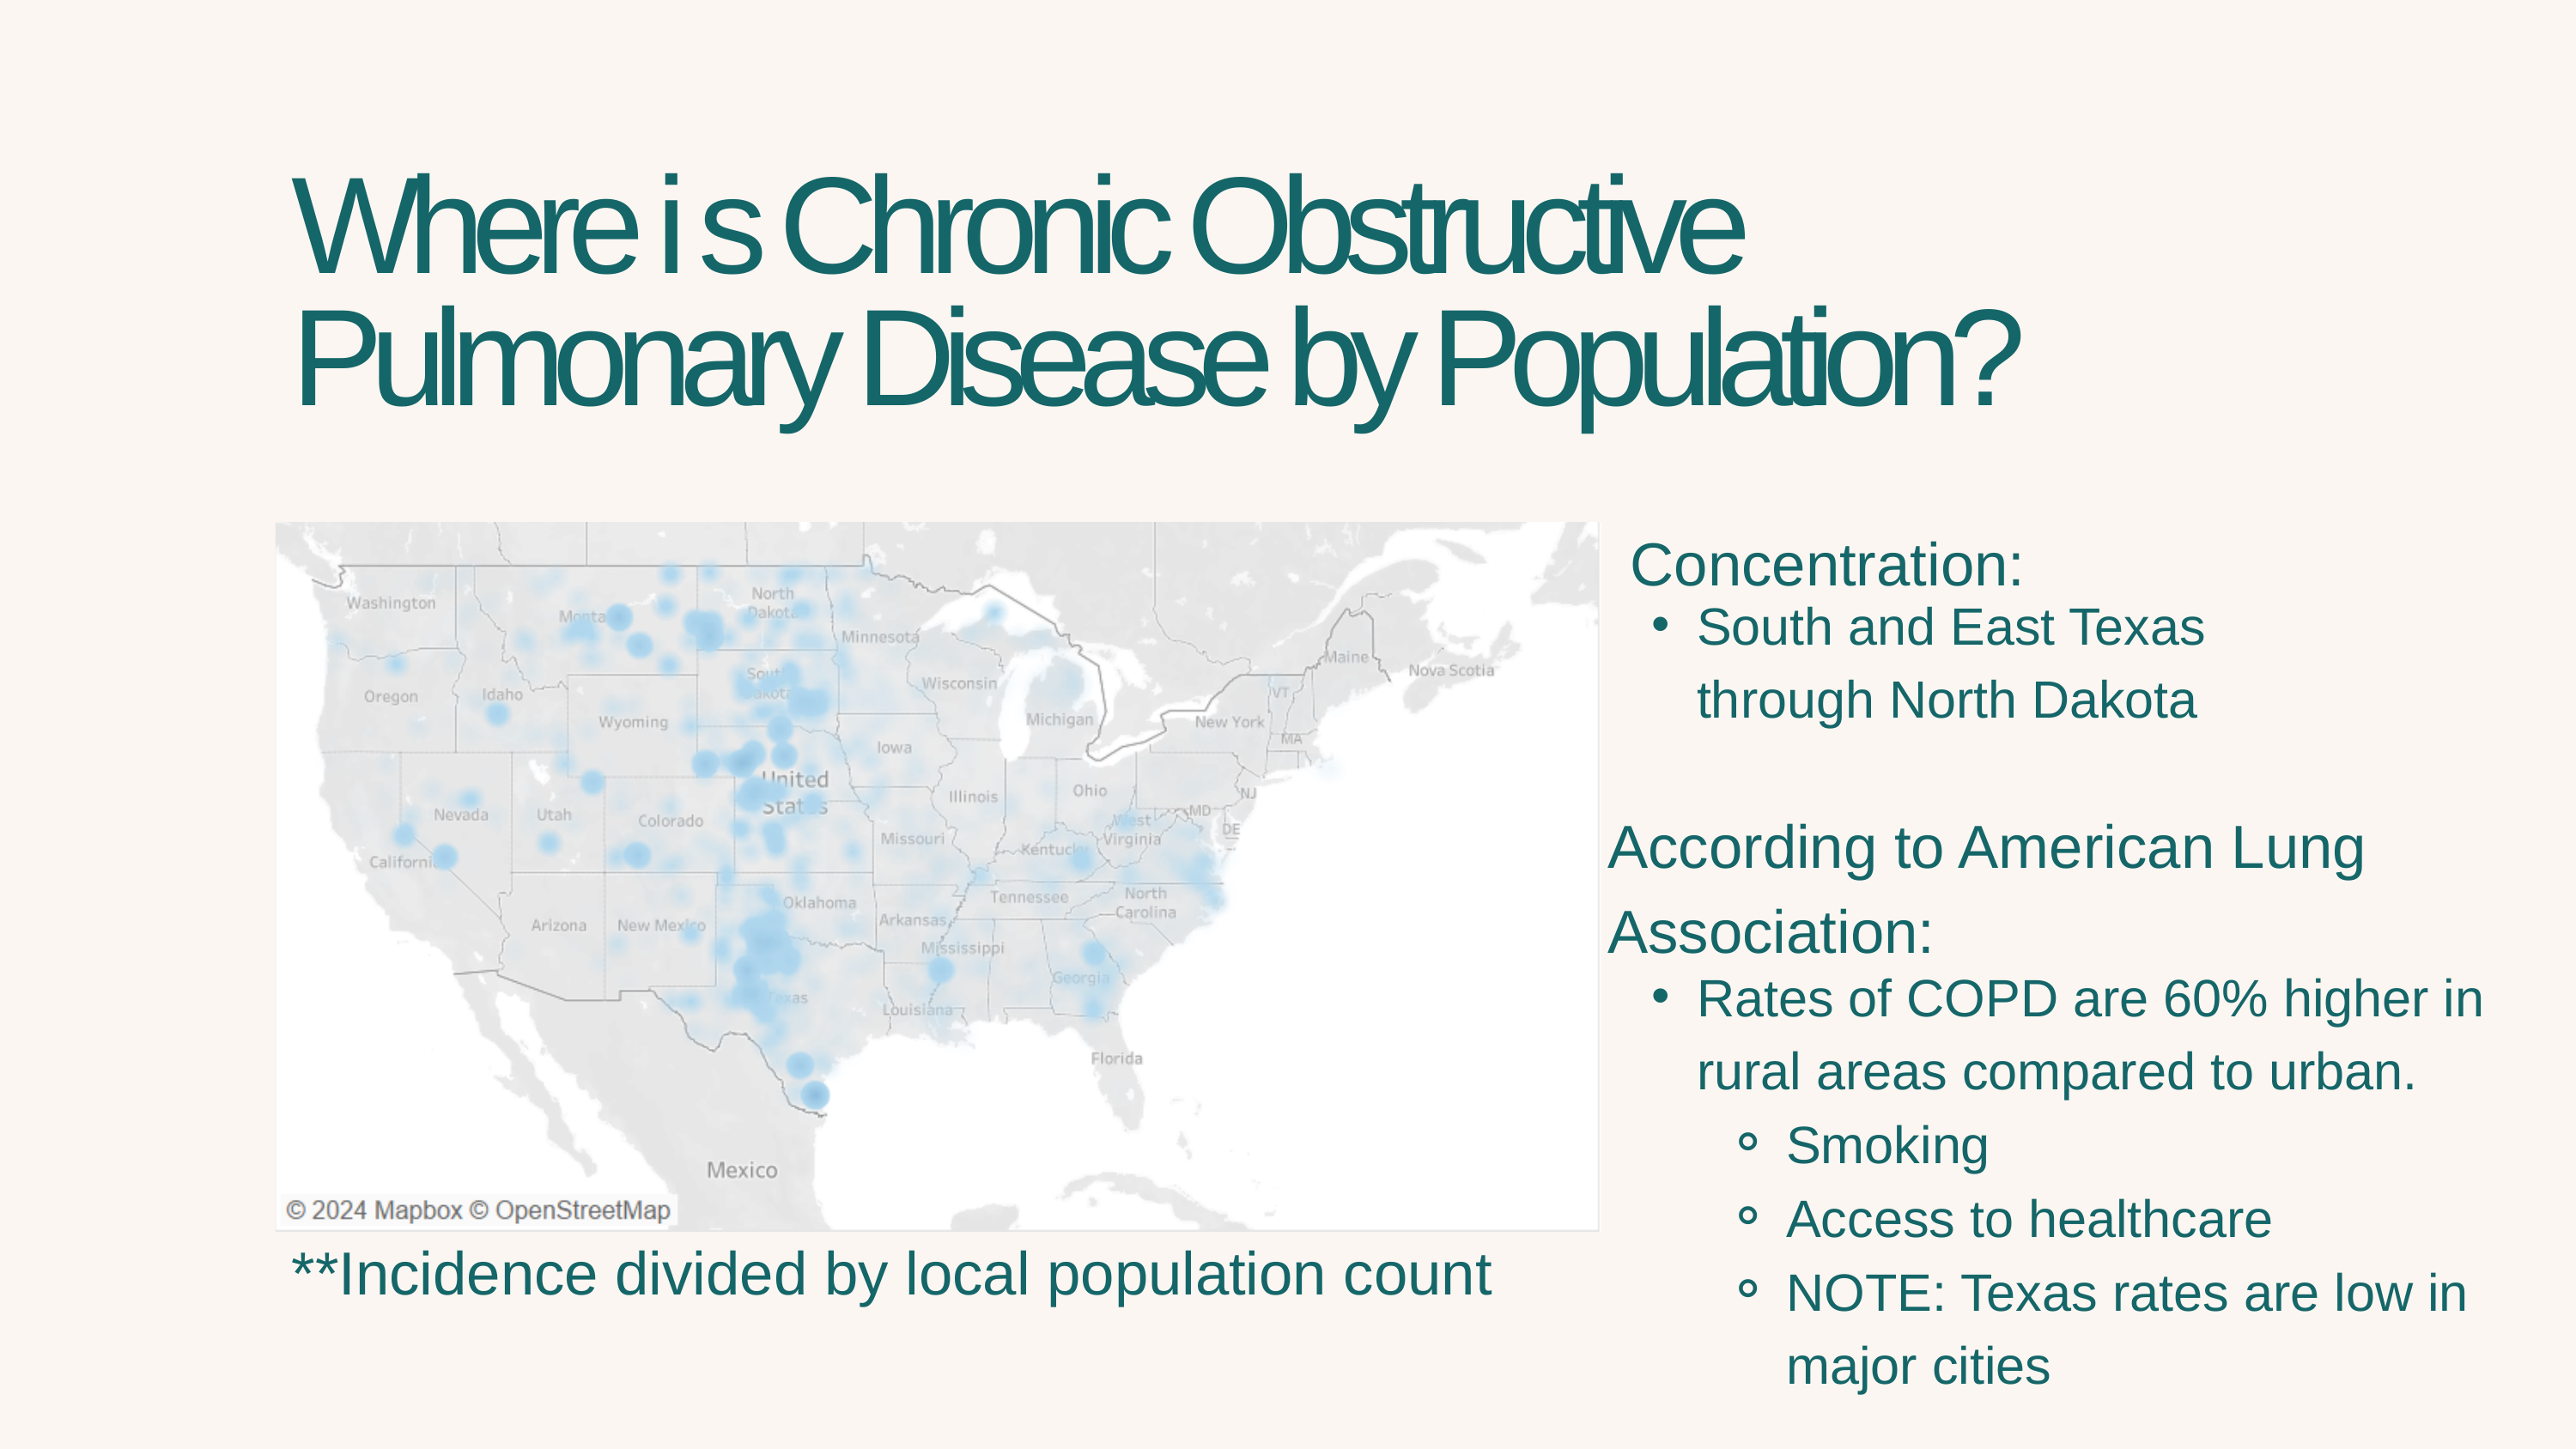

Where i s Chronic Obstructive Pulmonary Disease by Population?

Concentration:

South and East Texas through North Dakota
According to American Lung Association:
Rates of COPD are 60% higher in rural areas compared to urban.
Smoking
Access to healthcare
NOTE: Texas rates are low in major cities
**Incidence divided by local population count